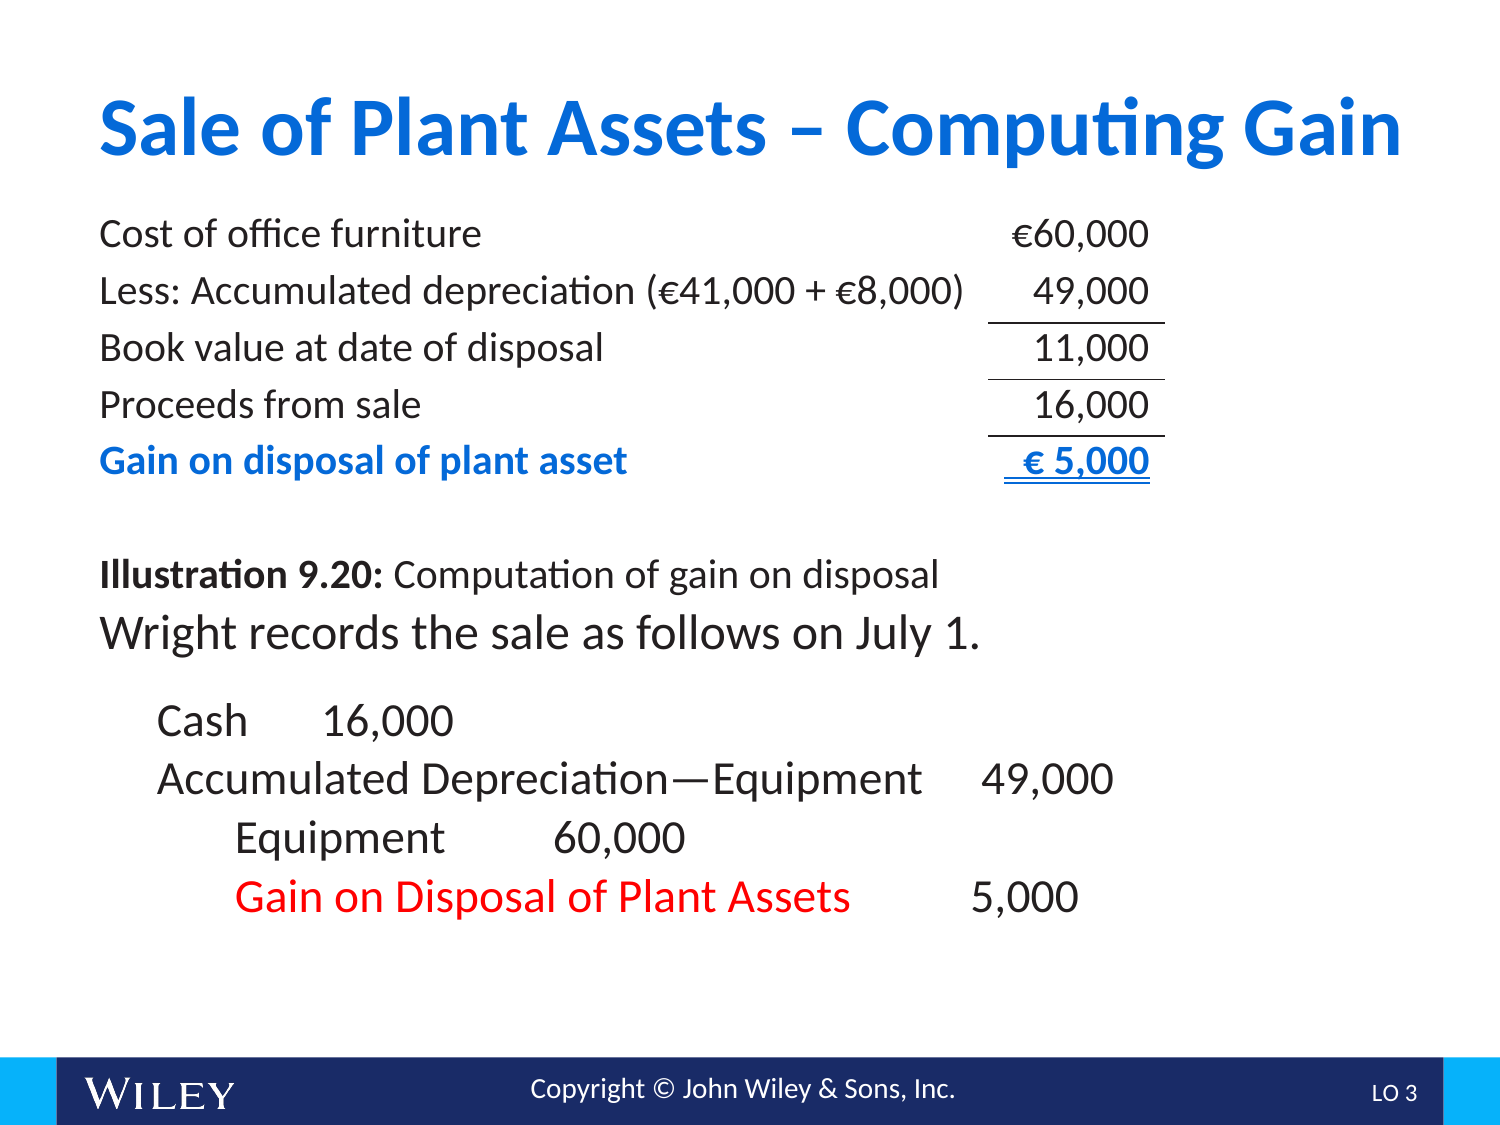

# Sale of Plant Assets – Computing Gain
| Cost of office furniture | €60,000 |
| --- | --- |
| Less: Accumulated depreciation (€41,000 + €8,000) | 49,000 |
| Book value at date of disposal | 11,000 |
| Proceeds from sale | 16,000 |
| Gain on disposal of plant asset | € 5,000 |
Illustration 9.20: Computation of gain on disposal
Wright records the sale as follows on July 1.
Cash								   16,000
Accumulated Depreciation—Equipment 	   49,000
Equipment								60,000
Gain on Disposal of Plant Assets			  5,000
L O 3